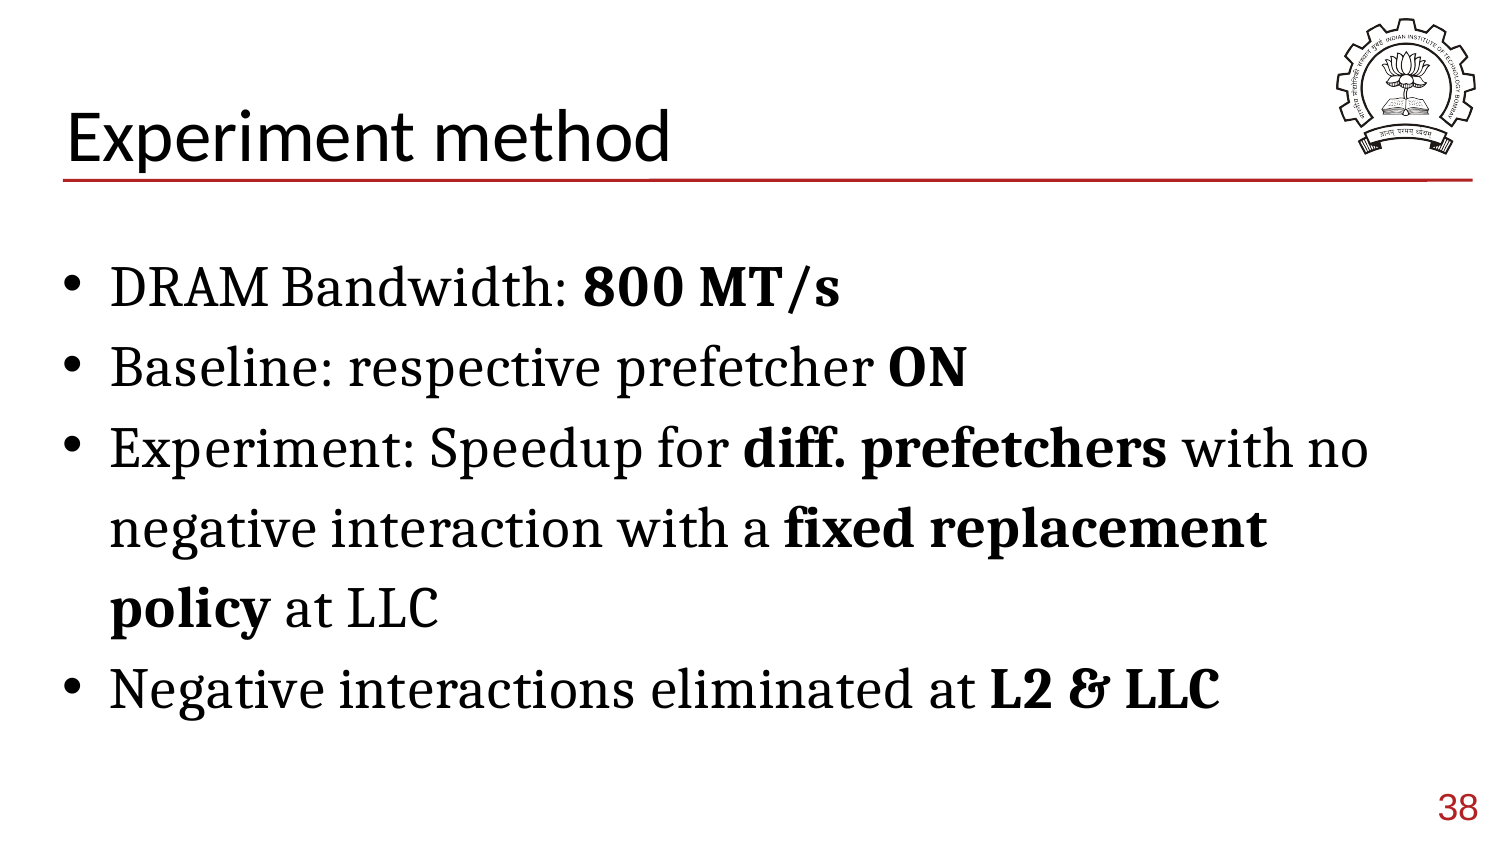

# Experiment method
DRAM Bandwidth: 800 MT/s
Baseline: respective prefetcher ON
Experiment: Speedup for diff. prefetchers with no negative interaction with a fixed replacement policy at LLC
Negative interactions eliminated at L2 & LLC

38